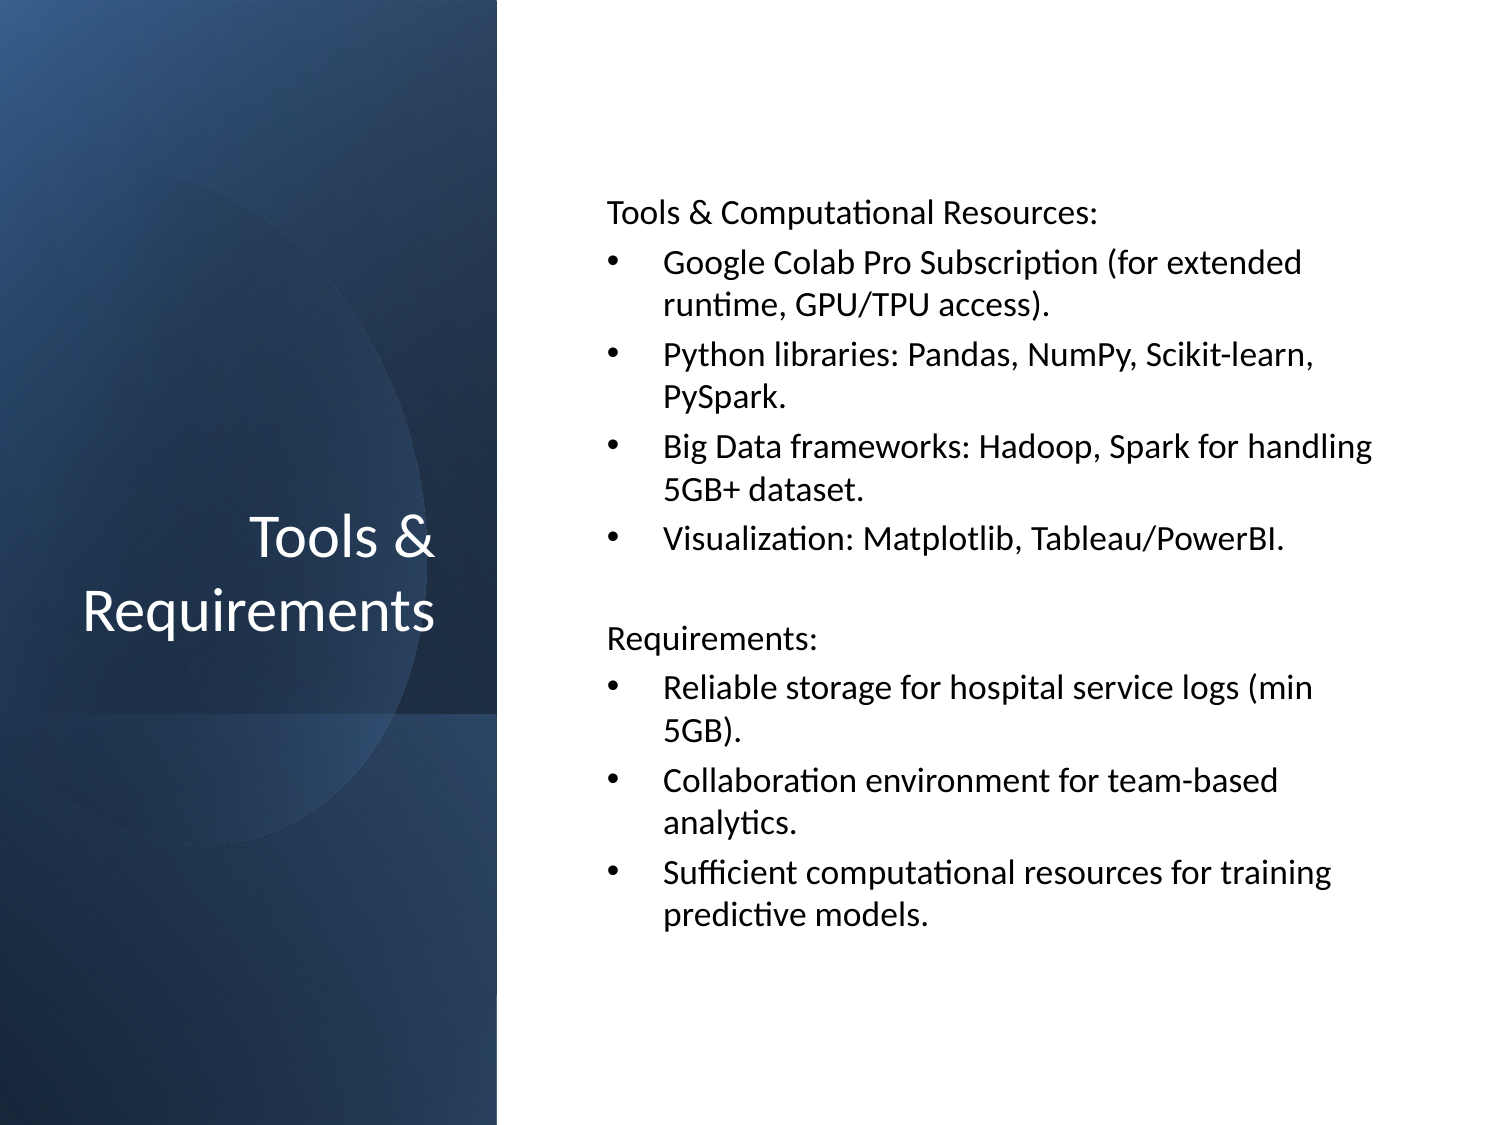

# Tools & Requirements
Tools & Computational Resources:
Google Colab Pro Subscription (for extended runtime, GPU/TPU access).
Python libraries: Pandas, NumPy, Scikit-learn, PySpark.
Big Data frameworks: Hadoop, Spark for handling 5GB+ dataset.
Visualization: Matplotlib, Tableau/PowerBI.

Requirements:
Reliable storage for hospital service logs (min 5GB).
Collaboration environment for team-based analytics.
Sufficient computational resources for training predictive models.

17